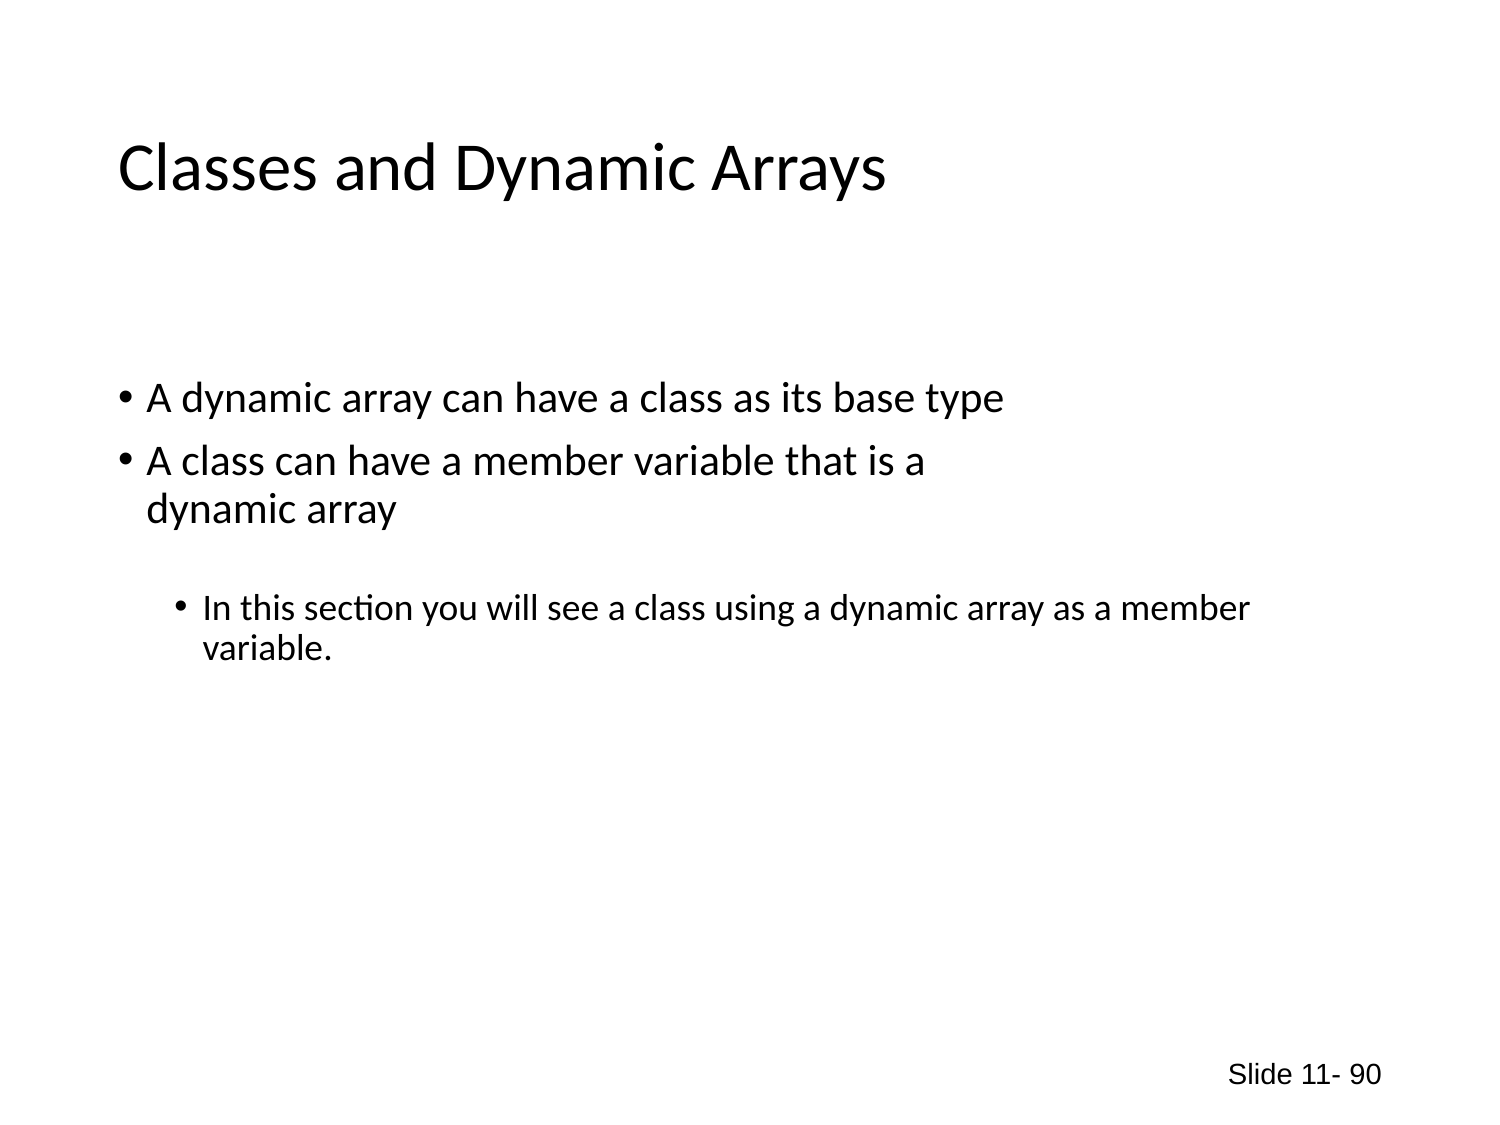

# Classes and Dynamic Arrays

A dynamic array can have a class as its base type
A class can have a member variable that is a
dynamic array
In this section you will see a class using a dynamic array as a member variable.
Slide 11- 90